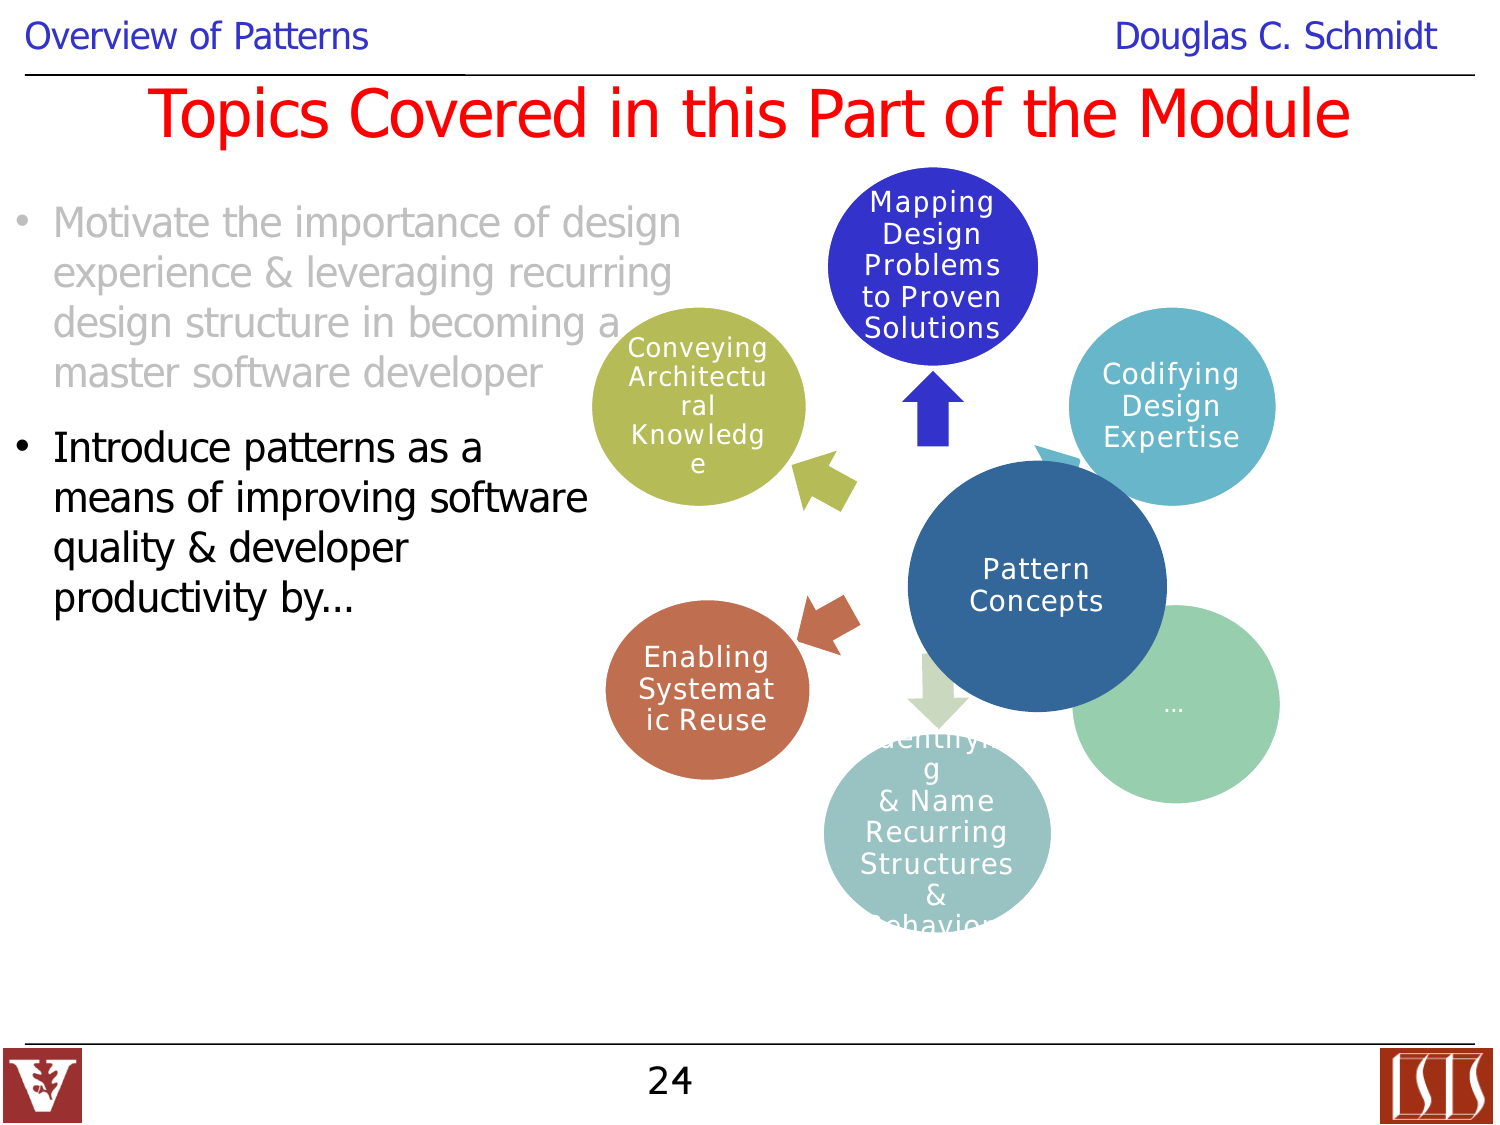

# Topics Covered in this Part of the Module

Mapping Design Problems to Proven Solutions

Codifying Design Expertise

…

Identifying
& Name Recurring Structures & Behaviors

Enabling Systematic Reuse

Conveying Architectural Knowledge
Pattern Concepts
Motivate the importance of design experience & leveraging recurring design structure in becoming a
master software developer
Introduce patterns as a
means of improving software
quality & developer
productivity by…